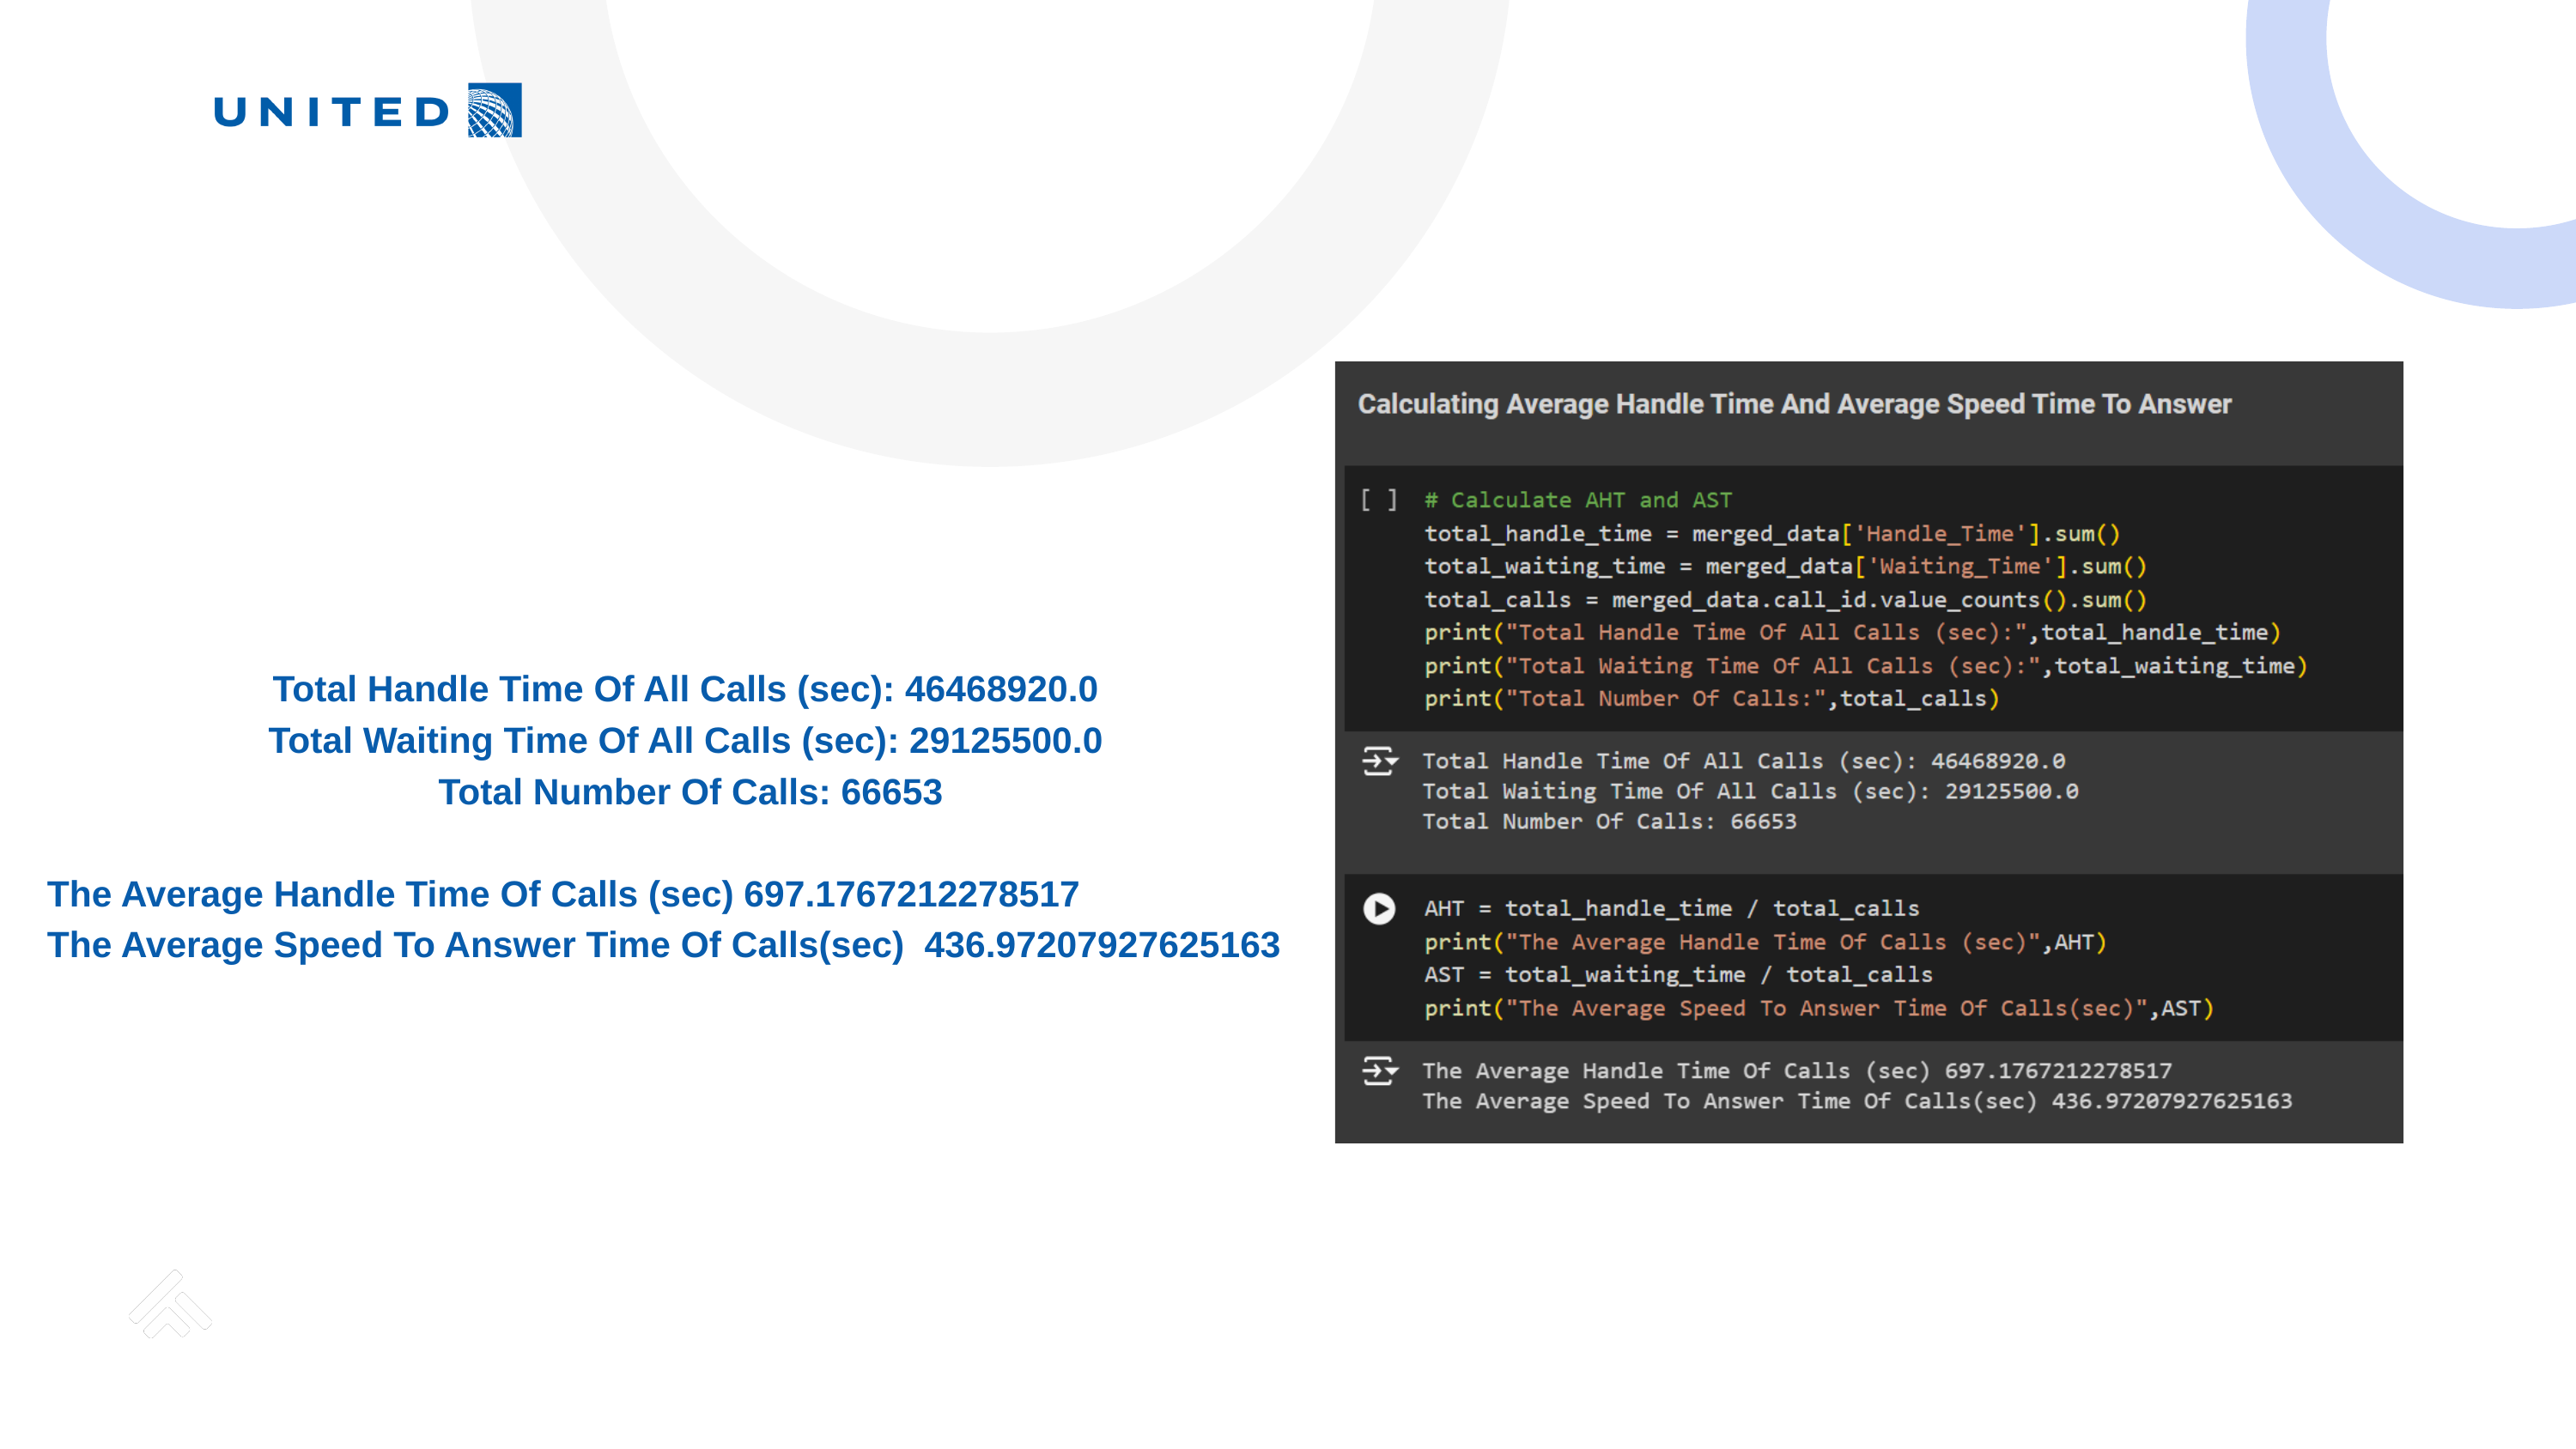

Total Handle Time Of All Calls (sec): 46468920.0
Total Waiting Time Of All Calls (sec): 29125500.0
Total Number Of Calls: 66653

The Average Handle Time Of Calls (sec) 697.1767212278517
The Average Speed To Answer Time Of Calls(sec)  436.97207927625163

Thynk Unlimited